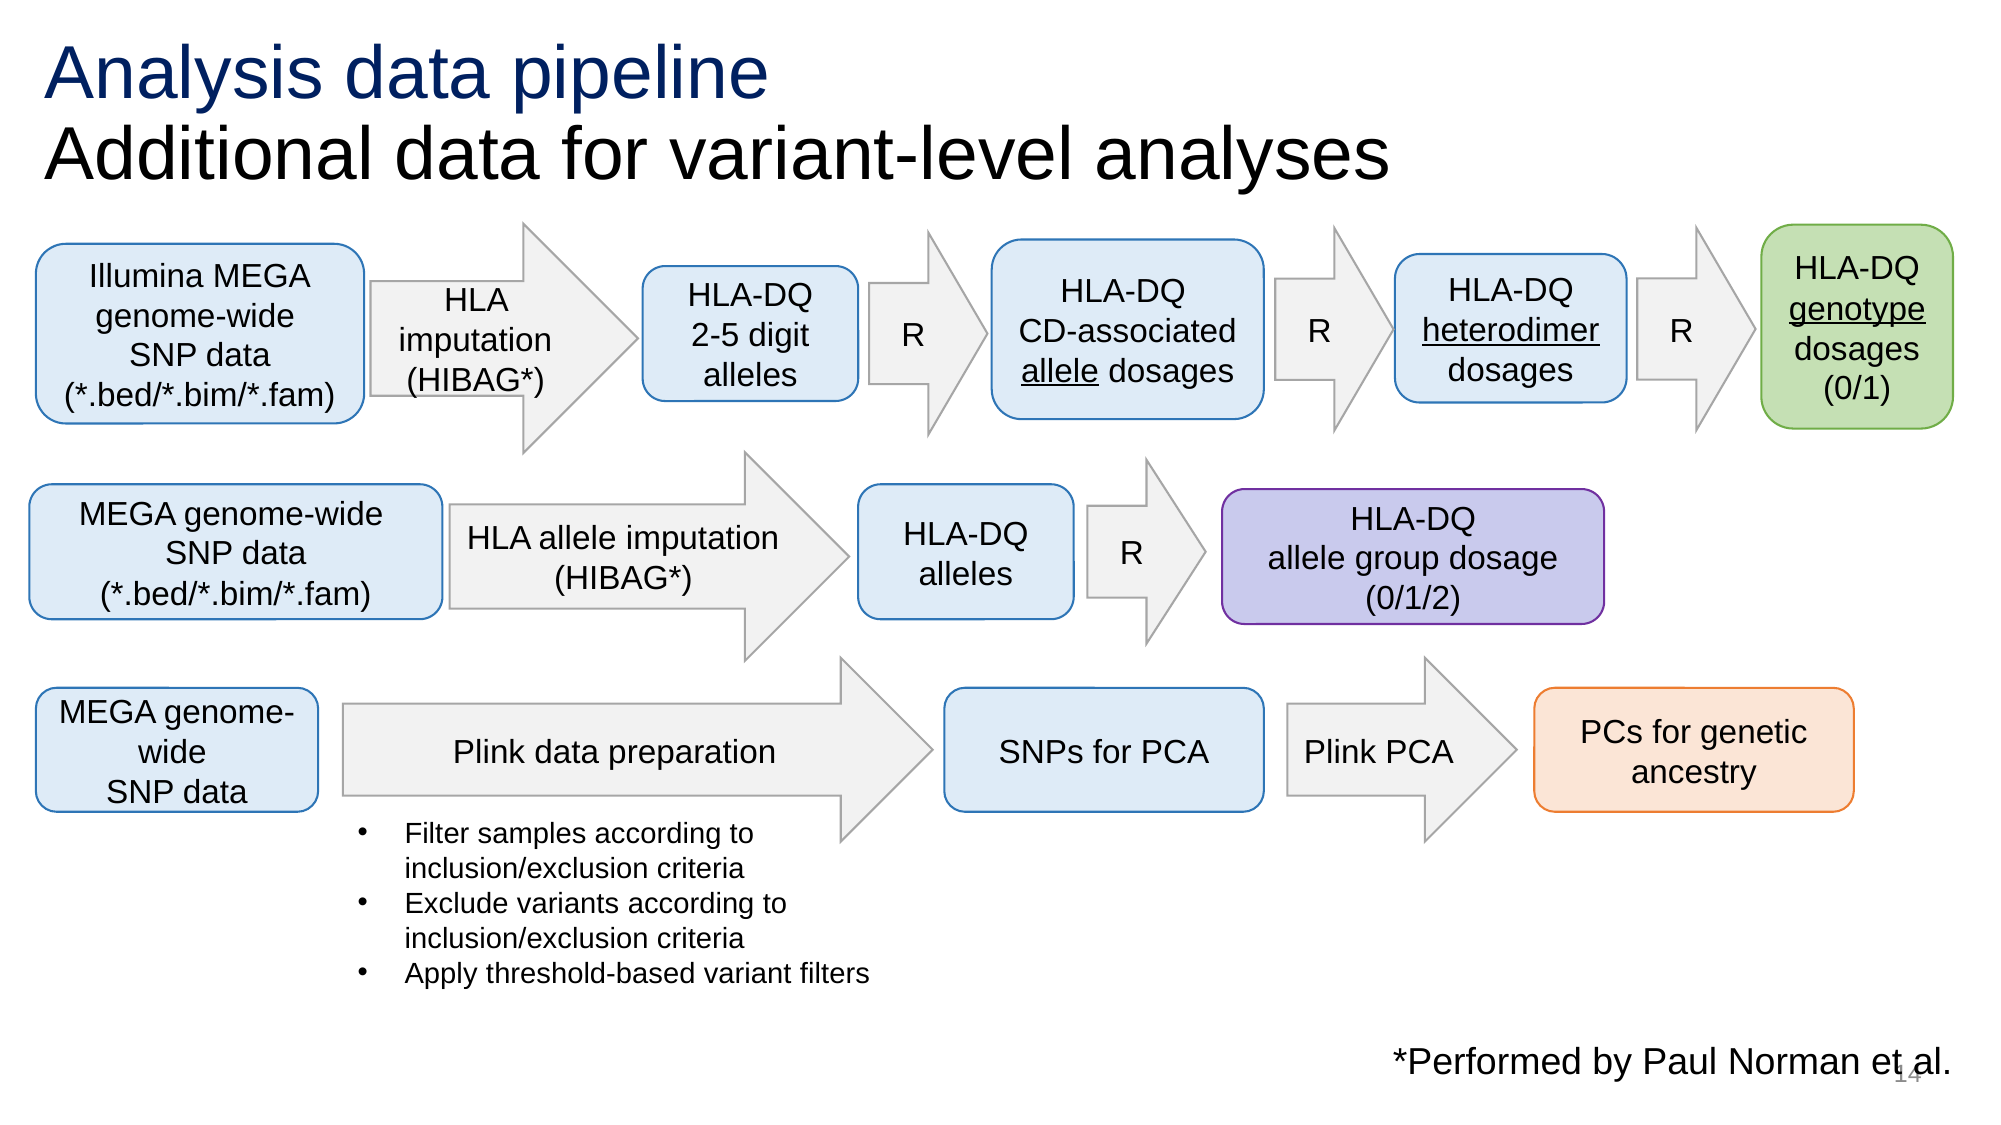

# Analysis data pipeline Additional data for variant-level analyses
HLA imputation (HIBAG*)
HLA-DQ genotype dosages
(0/1)
R
R
Illumina MEGA
genome-wide
SNP data (*.bed/*.bim/*.fam)
HLA-DQ
heterodimer dosages
HLA-DQ
2-5 digit alleles
R
HLA-DQ
CD-associated allele dosages
HLA allele imputation (HIBAG*)
R
MEGA genome-wide
SNP data (*.bed/*.bim/*.fam)
HLA-DQ
alleles
HLA-DQ
allele group dosage (0/1/2)
Plink data preparation
Plink PCA
SNPs for PCA
PCs for genetic ancestry
MEGA genome-wide
SNP data
Filter samples according to inclusion/exclusion criteria
Exclude variants according to inclusion/exclusion criteria
Apply threshold-based variant filters
*Performed by Paul Norman et al.
14